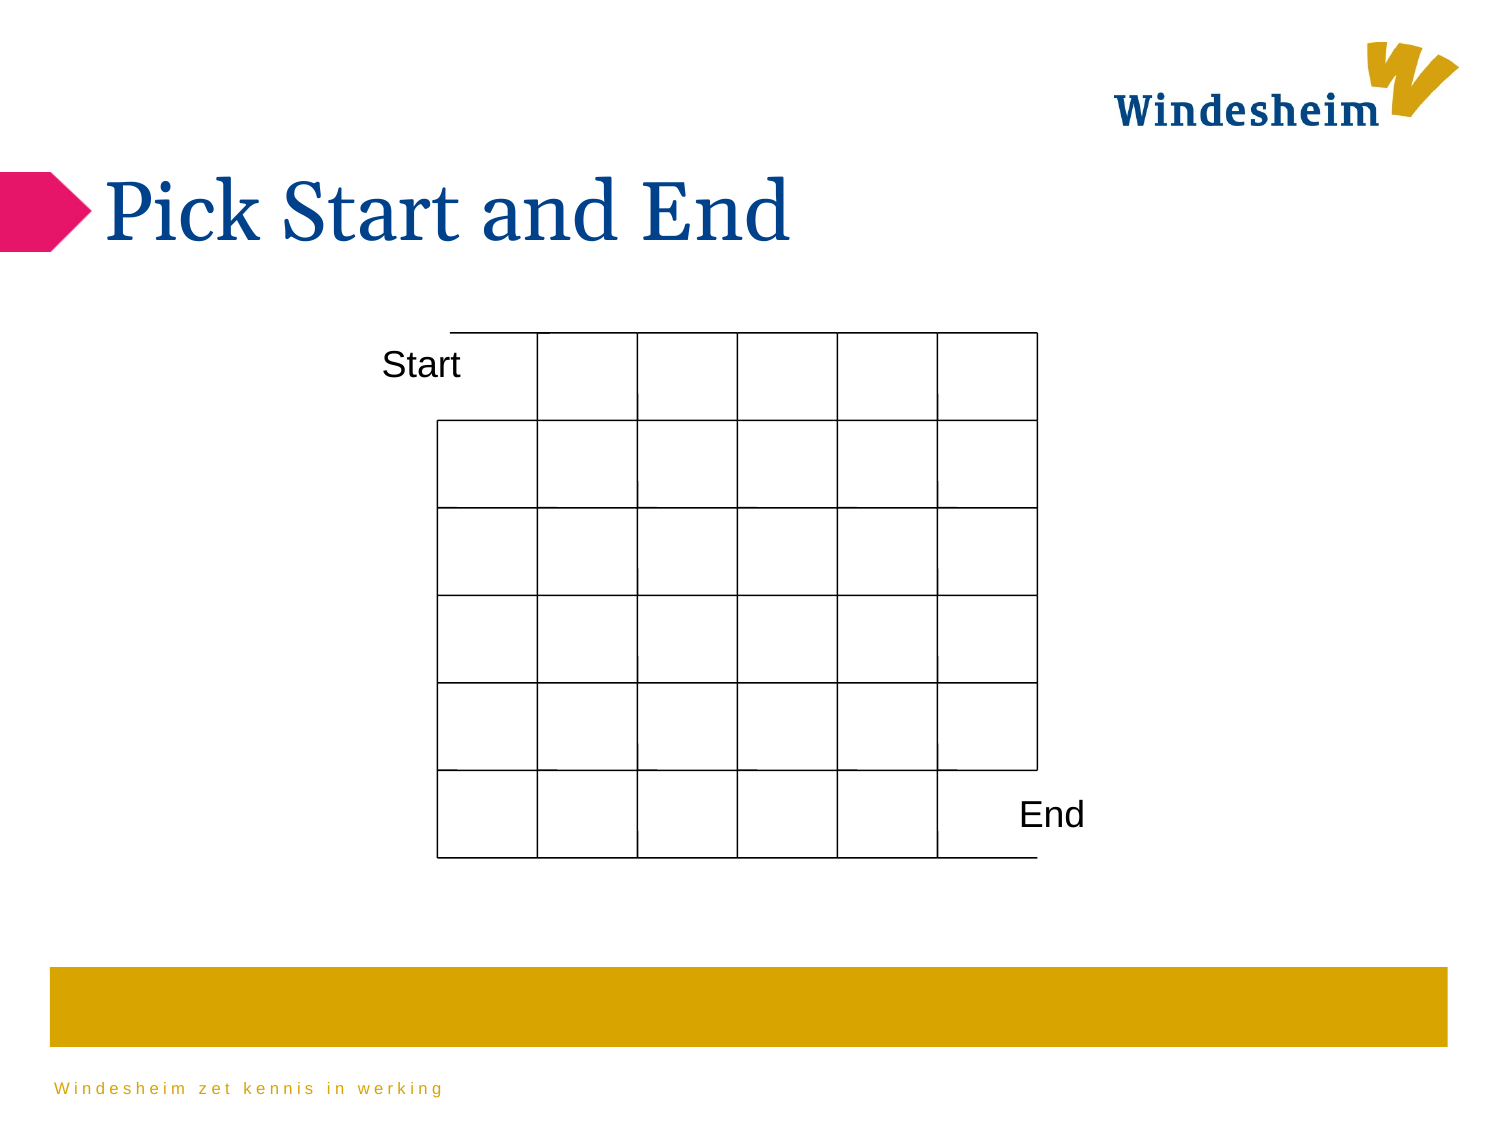

# Pick Start and End
Start

End